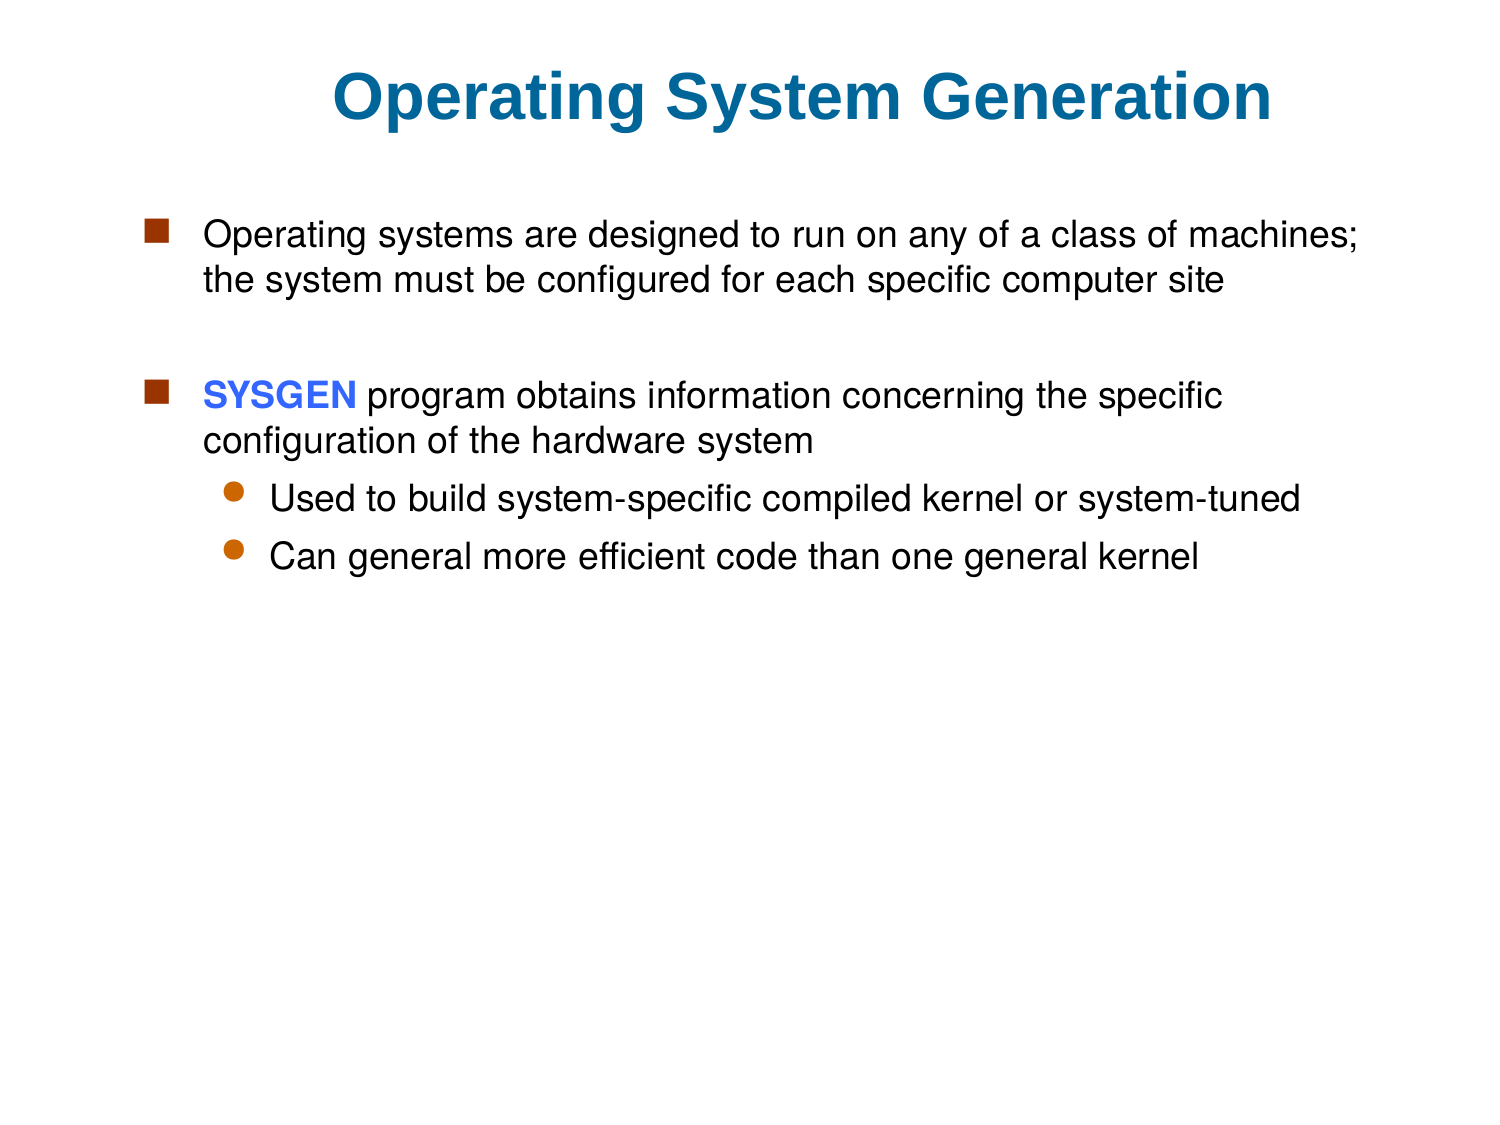

# Operating System Generation
Operating systems are designed to run on any of a class of machines; the system must be configured for each specific computer site

SYSGEN program obtains information concerning the specific configuration of the hardware system
Used to build system-specific compiled kernel or system-tuned
Can general more efficient code than one general kernel